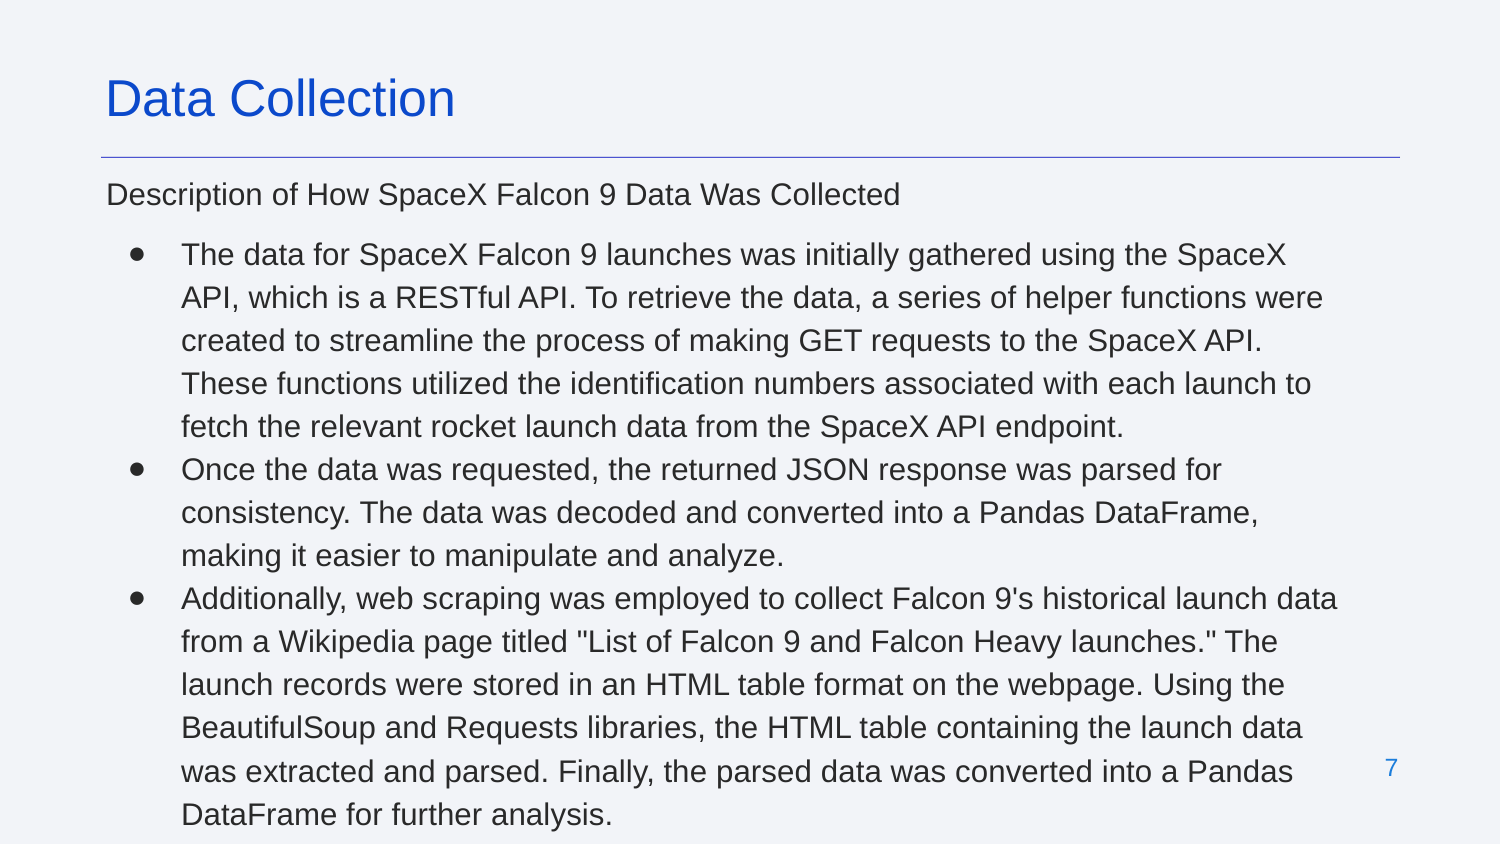

Data Collection
Description of How SpaceX Falcon 9 Data Was Collected
The data for SpaceX Falcon 9 launches was initially gathered using the SpaceX API, which is a RESTful API. To retrieve the data, a series of helper functions were created to streamline the process of making GET requests to the SpaceX API. These functions utilized the identification numbers associated with each launch to fetch the relevant rocket launch data from the SpaceX API endpoint.
Once the data was requested, the returned JSON response was parsed for consistency. The data was decoded and converted into a Pandas DataFrame, making it easier to manipulate and analyze.
Additionally, web scraping was employed to collect Falcon 9's historical launch data from a Wikipedia page titled "List of Falcon 9 and Falcon Heavy launches." The launch records were stored in an HTML table format on the webpage. Using the BeautifulSoup and Requests libraries, the HTML table containing the launch data was extracted and parsed. Finally, the parsed data was converted into a Pandas DataFrame for further analysis.
7